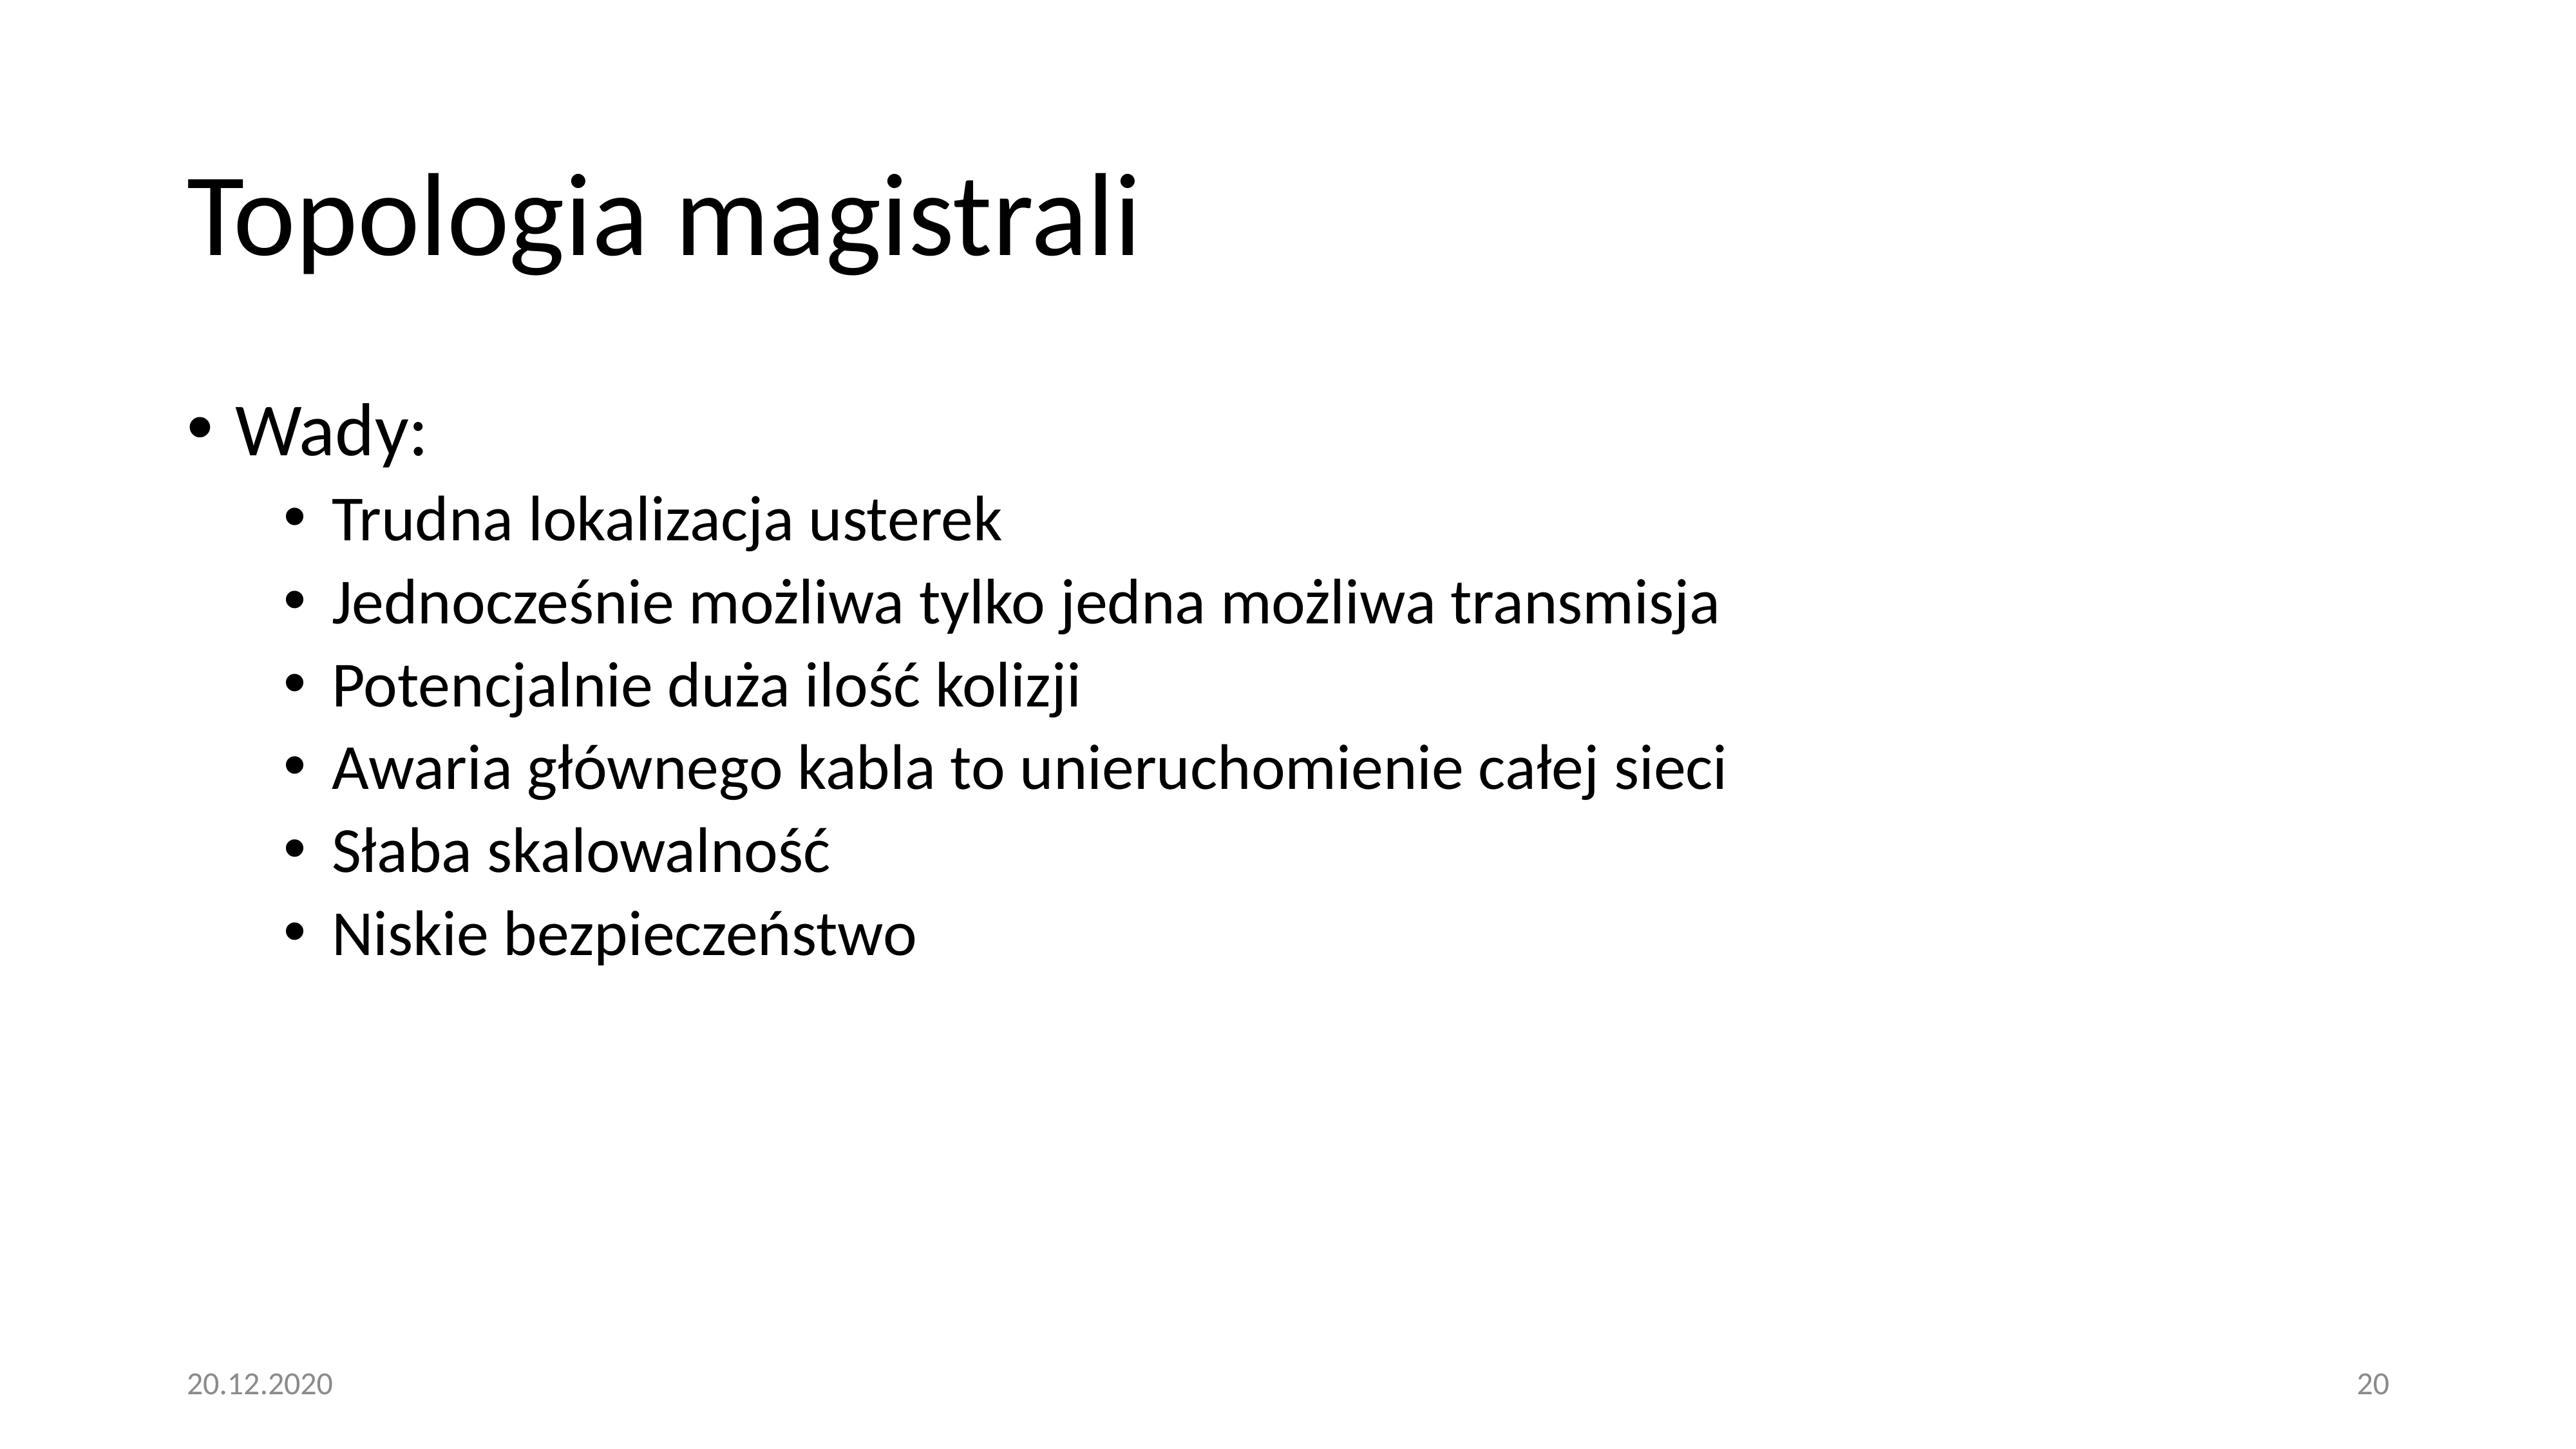

# Topologia magistrali
Wady:
Trudna lokalizacja usterek
Jednocześnie możliwa tylko jedna możliwa transmisja
Potencjalnie duża ilość kolizji
Awaria głównego kabla to unieruchomienie całej sieci
Słaba skalowalność
Niskie bezpieczeństwo
20.12.2020
20